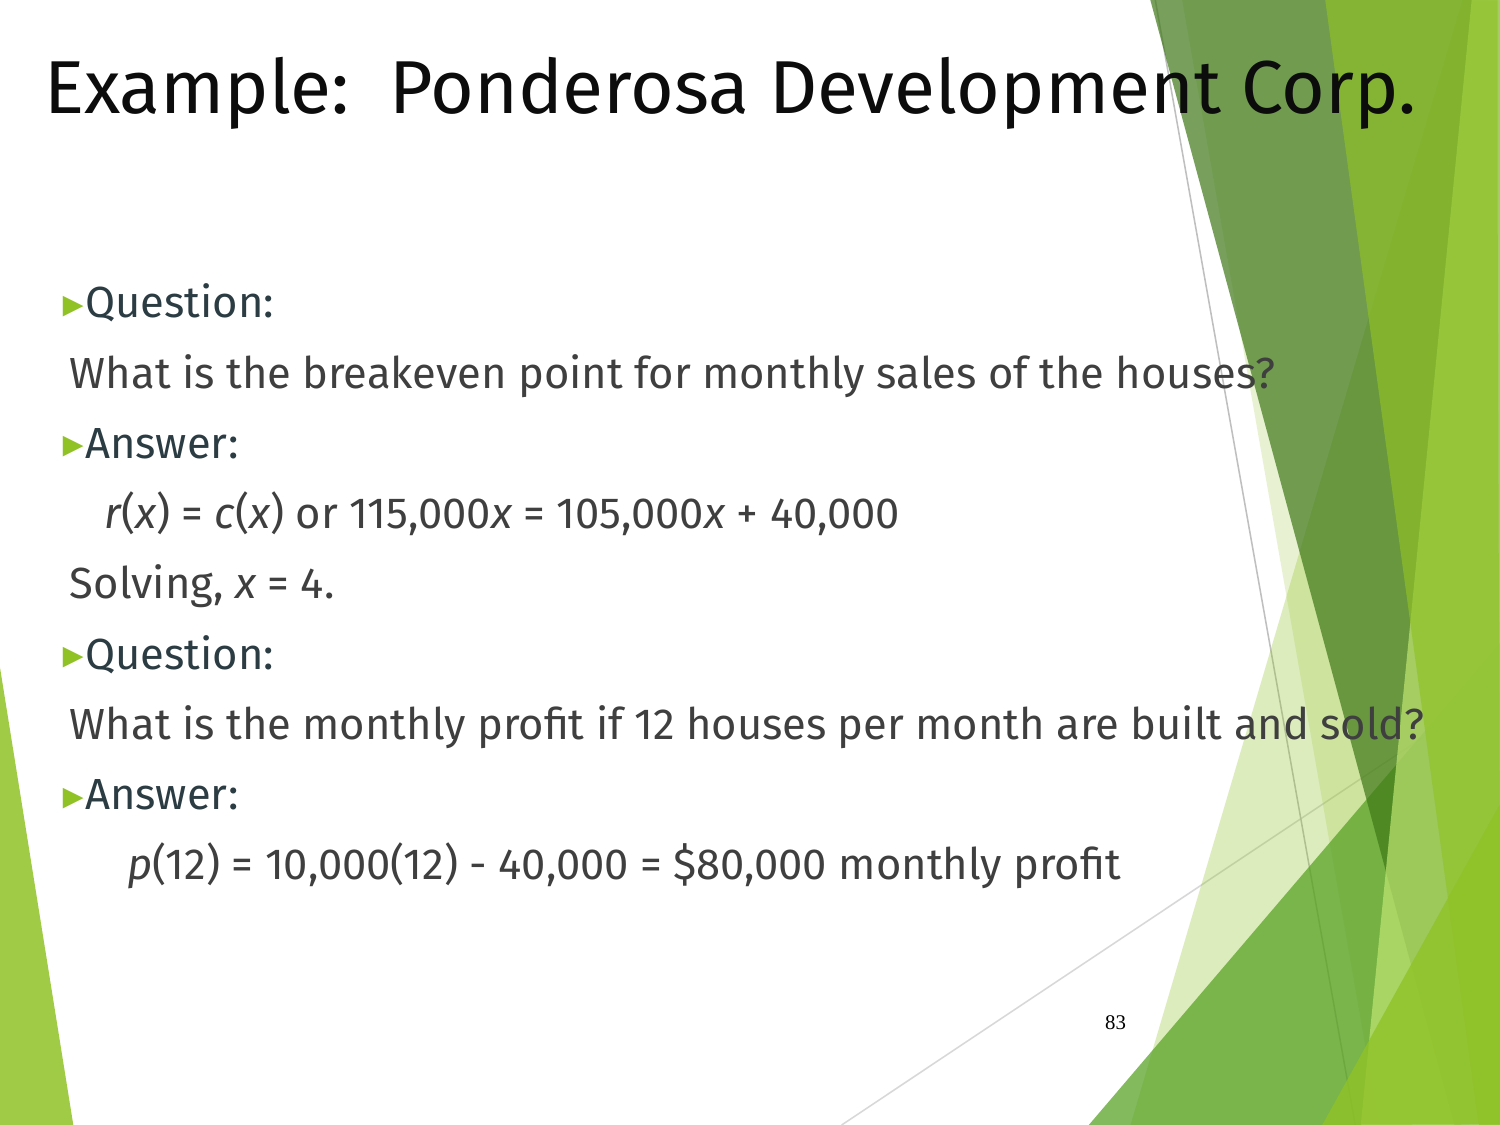

# Example:  Ponderosa Development Corp.
Question:
		What is the breakeven point for monthly sales of the houses?
Answer:
		   r(x) = c(x) or 115,000x = 105,000x + 40,000
	Solving, x = 4.
Question:
		What is the monthly profit if 12 houses per month are built and sold?
Answer:
	     p(12) = 10,000(12) - 40,000 = $80,000 monthly profit

83